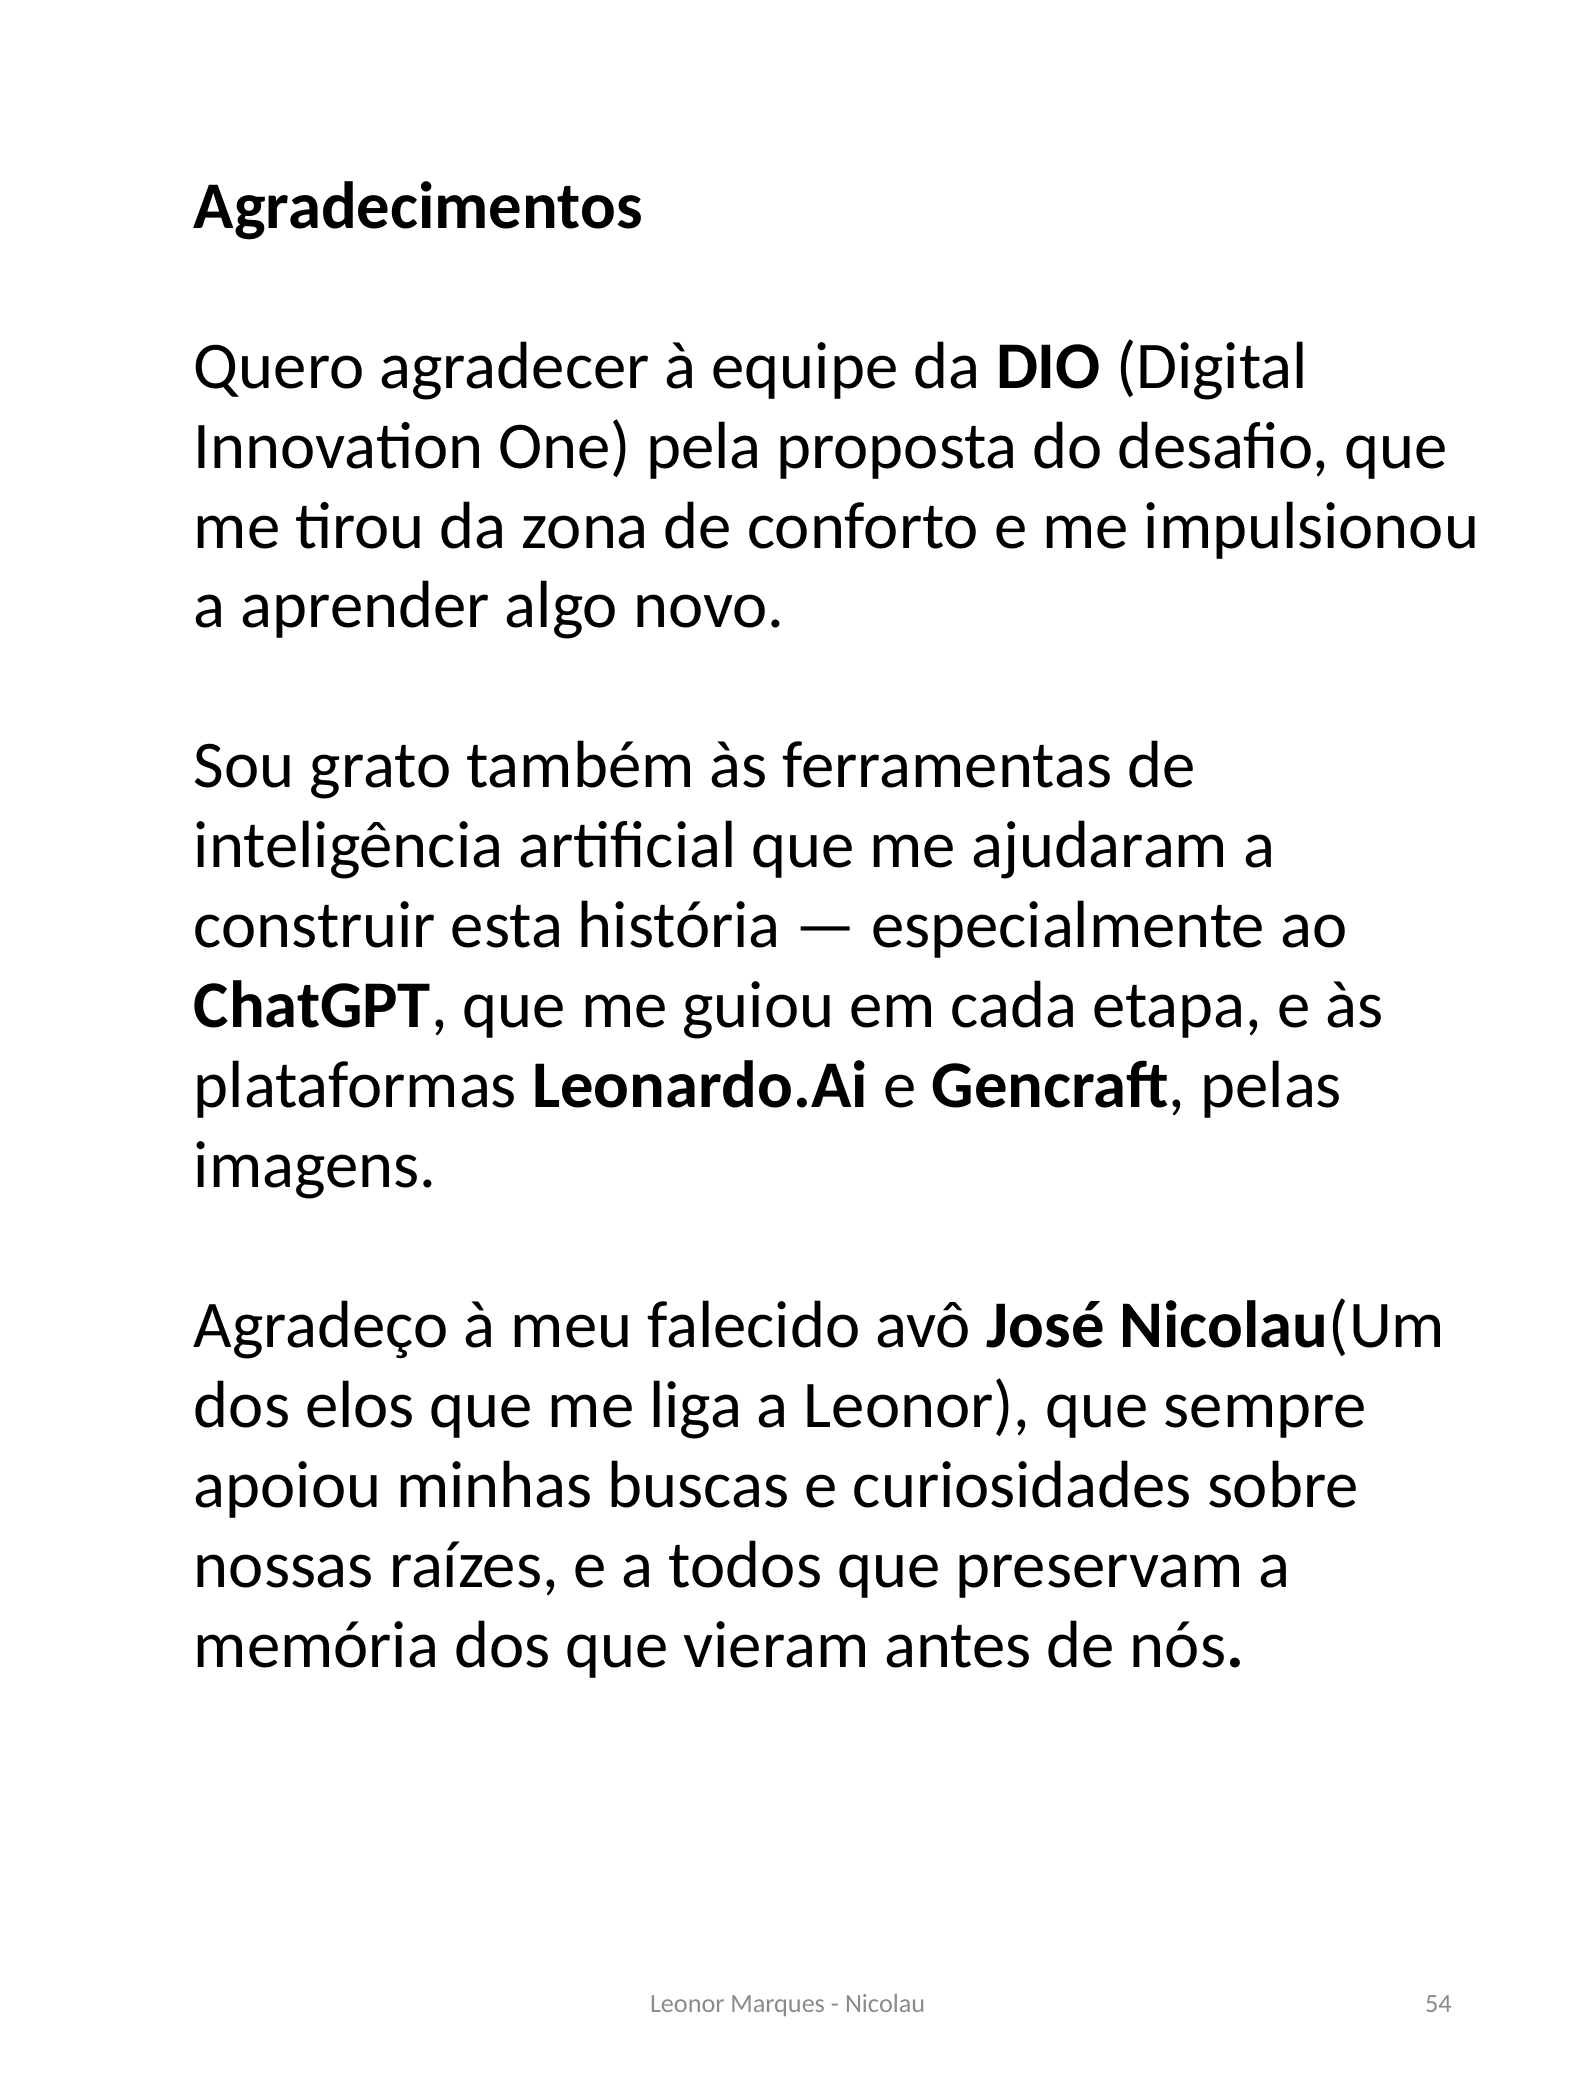

Agradecimentos

Quero agradecer à equipe da DIO (Digital Innovation One) pela proposta do desafio, que me tirou da zona de conforto e me impulsionou a aprender algo novo.

Sou grato também às ferramentas de inteligência artificial que me ajudaram a construir esta história — especialmente ao ChatGPT, que me guiou em cada etapa, e às plataformas Leonardo.Ai e Gencraft, pelas imagens.

Agradeço à meu falecido avô José Nicolau(Um dos elos que me liga a Leonor), que sempre apoiou minhas buscas e curiosidades sobre nossas raízes, e a todos que preservam a memória dos que vieram antes de nós.
Leonor Marques - Nicolau
54